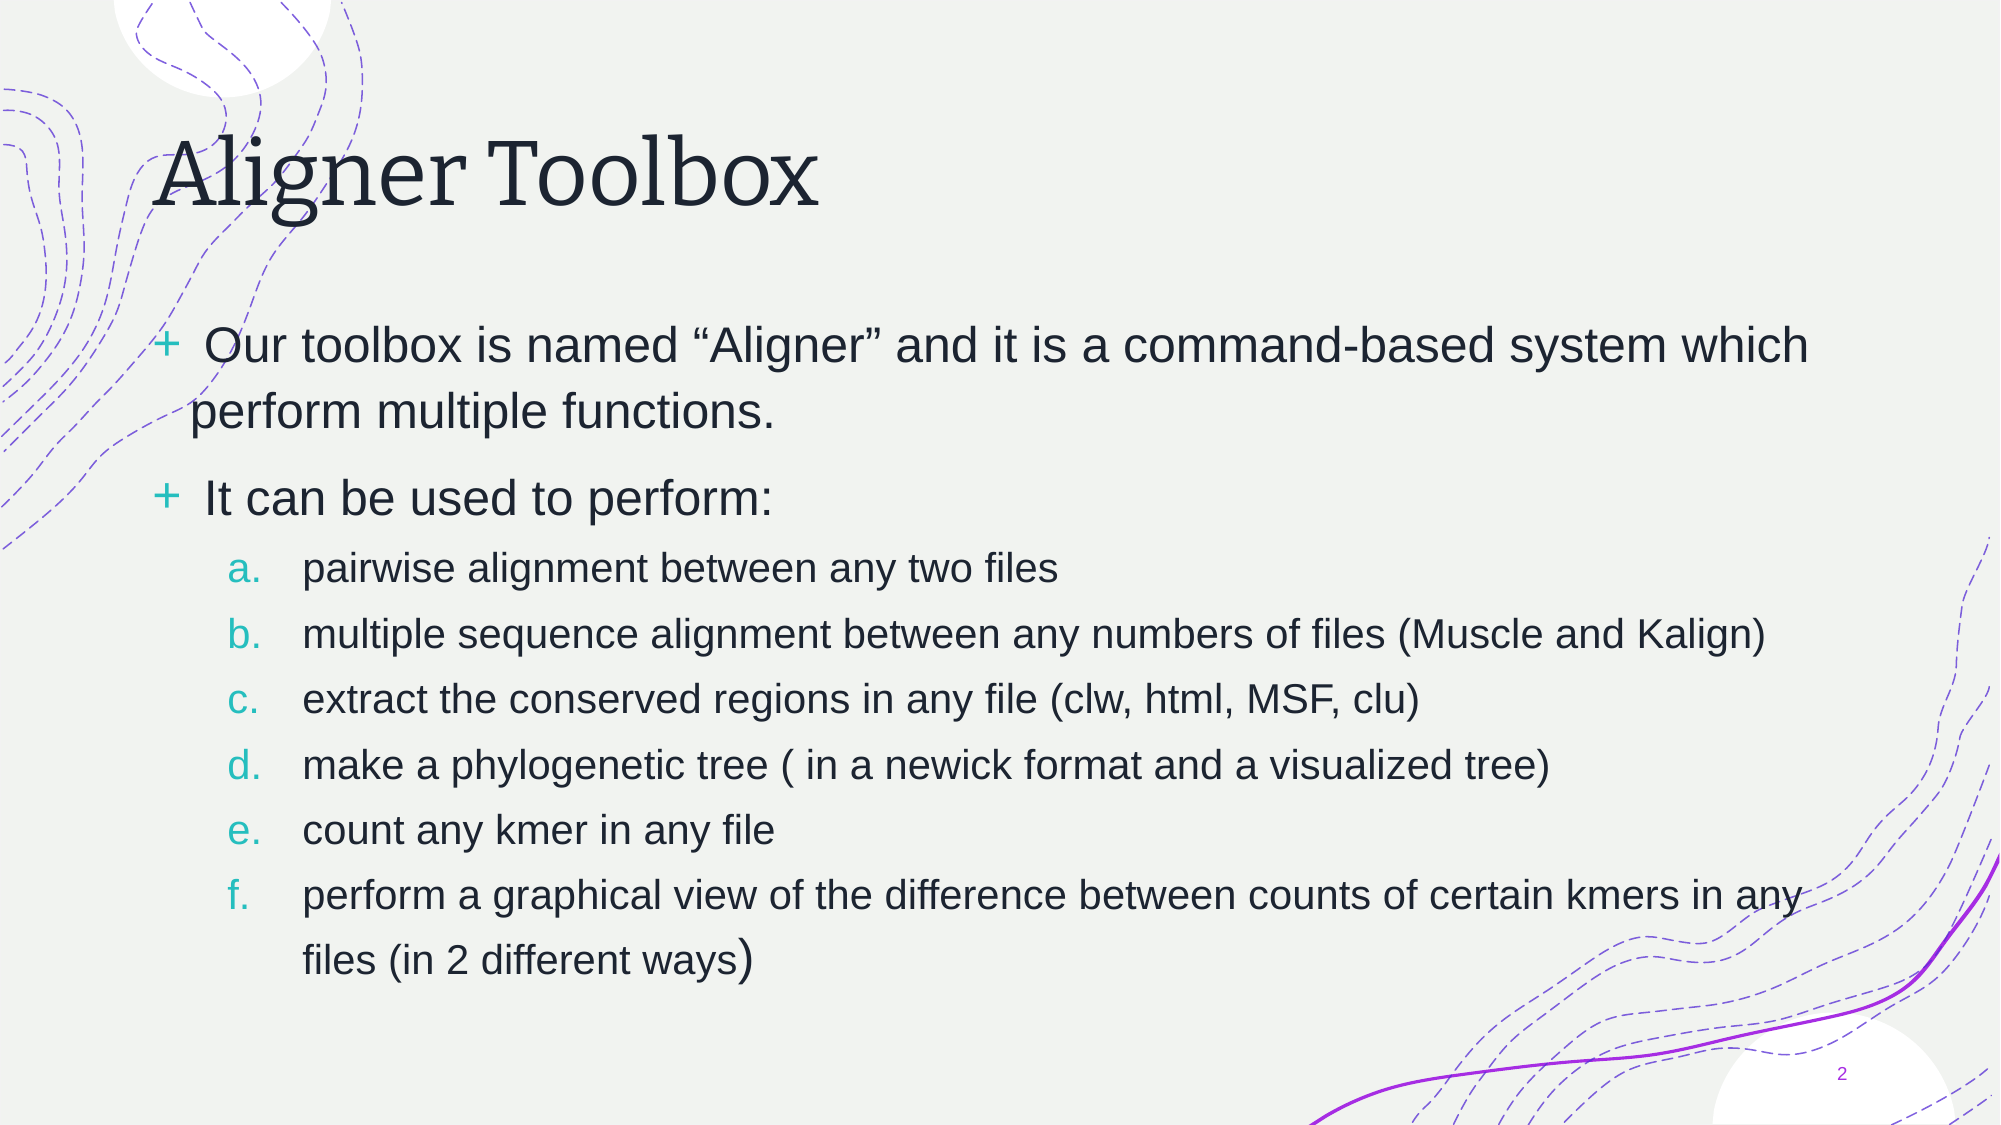

# Aligner Toolbox
 Our toolbox is named “Aligner” and it is a command-based system which perform multiple functions.
 It can be used to perform:
pairwise alignment between any two files
multiple sequence alignment between any numbers of files (Muscle and Kalign)
extract the conserved regions in any file (clw, html, MSF, clu)
make a phylogenetic tree ( in a newick format and a visualized tree)
count any kmer in any file
perform a graphical view of the difference between counts of certain kmers in any files (in 2 different ways)

2